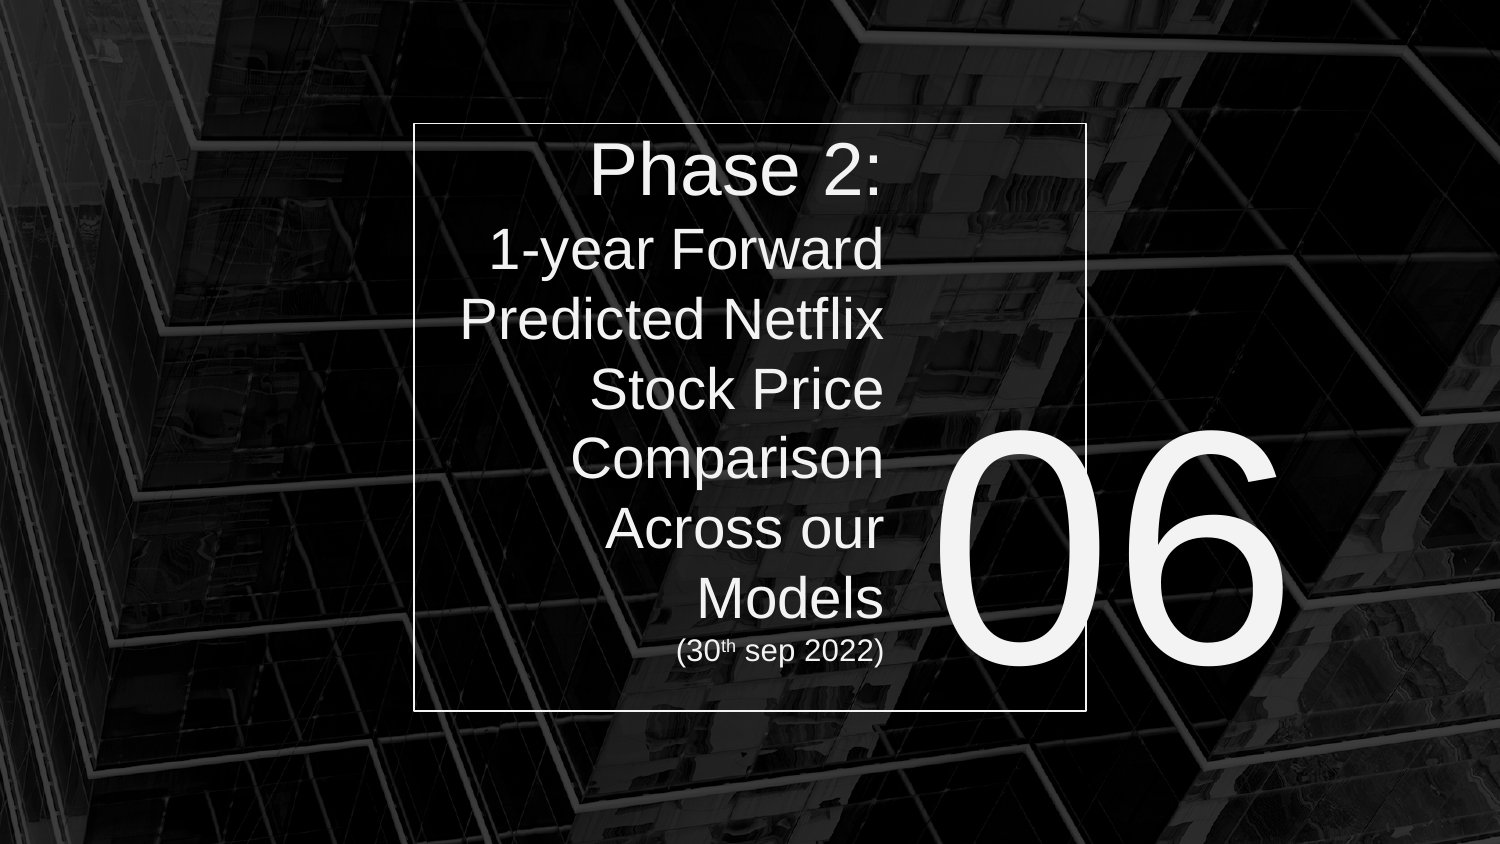

# Phase 2: 1-year Forward Predicted Netflix Stock Price Comparison Across our Models (30th sep 2022)
06